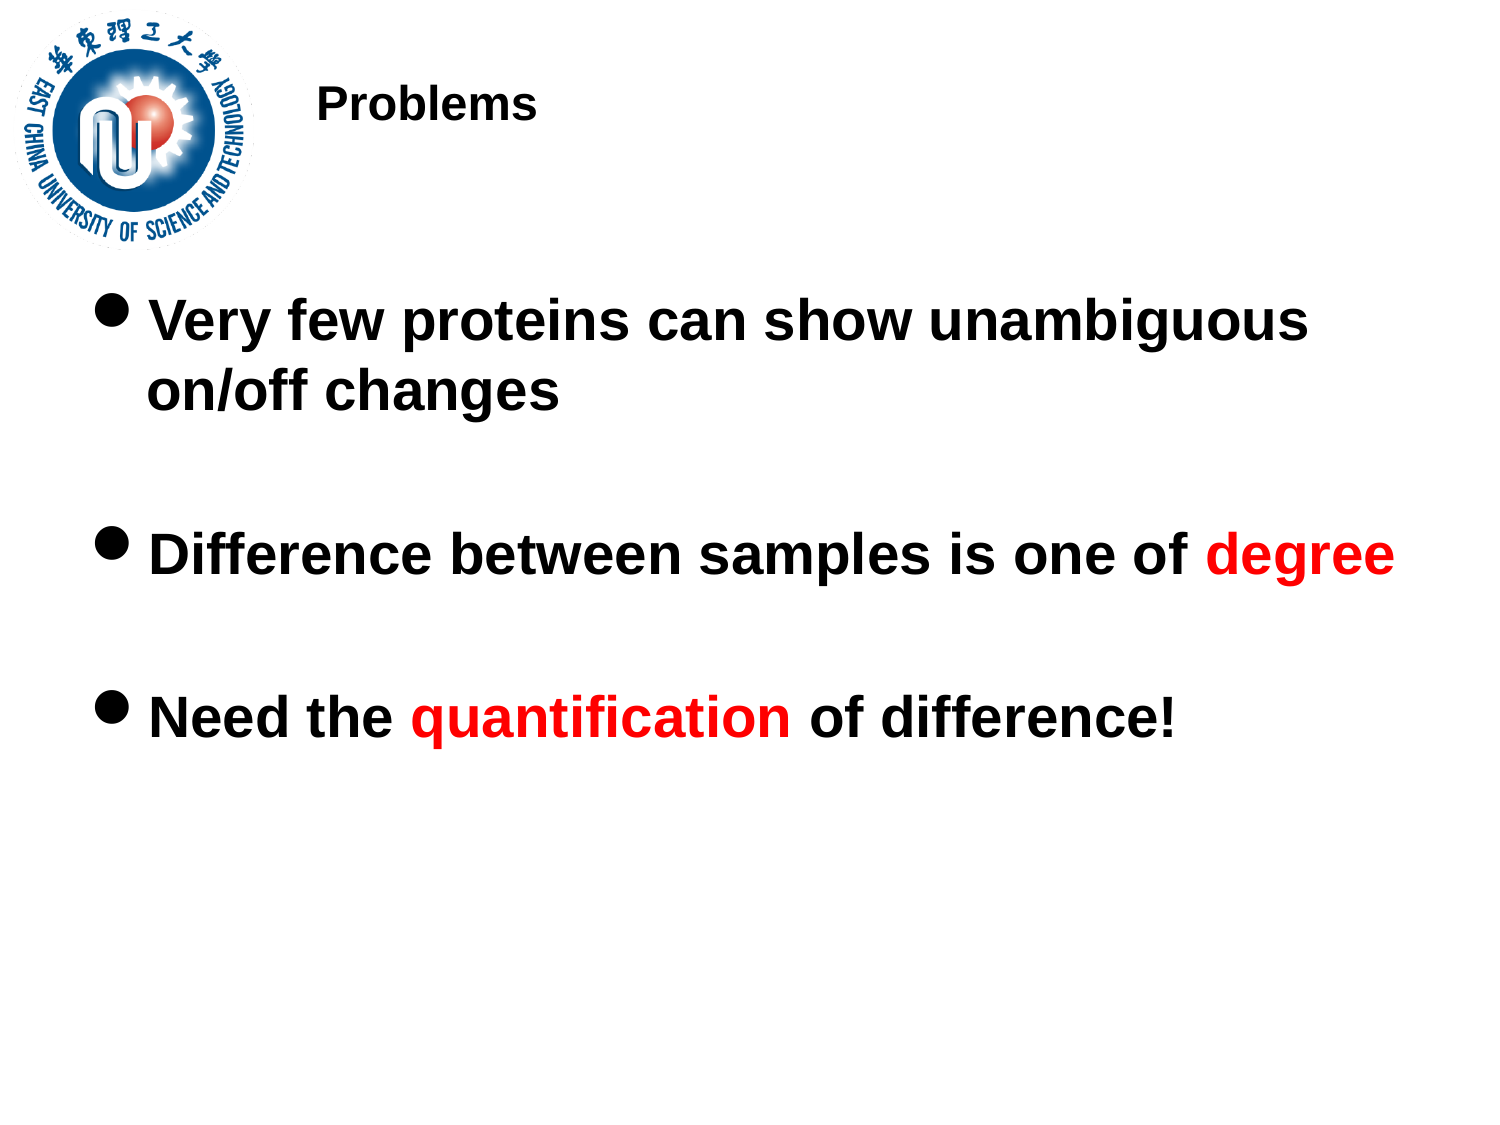

Problems
Very few proteins can show unambiguous on/off changes

Difference between samples is one of degree

Need the quantification of difference!